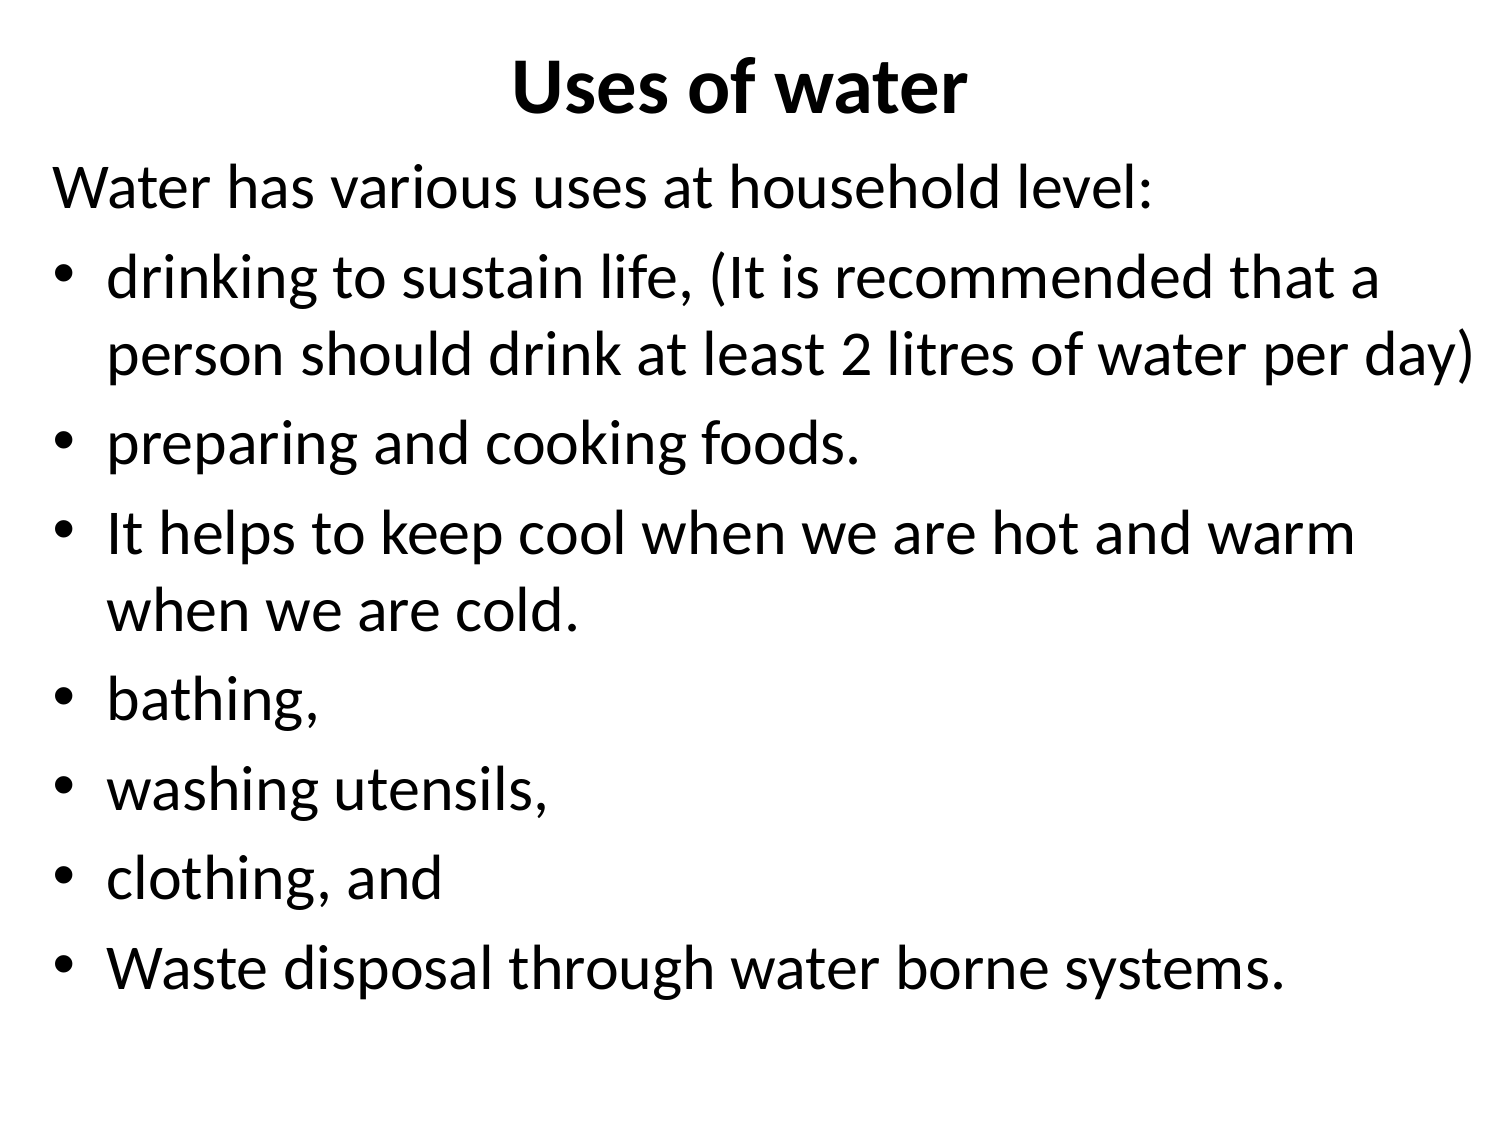

# Uses of water
Water has various uses at household level:
drinking to sustain life, (It is recommended that a person should drink at least 2 litres of water per day)
preparing and cooking foods.
It helps to keep cool when we are hot and warm when we are cold.
bathing,
washing utensils,
clothing, and
Waste disposal through water borne systems.